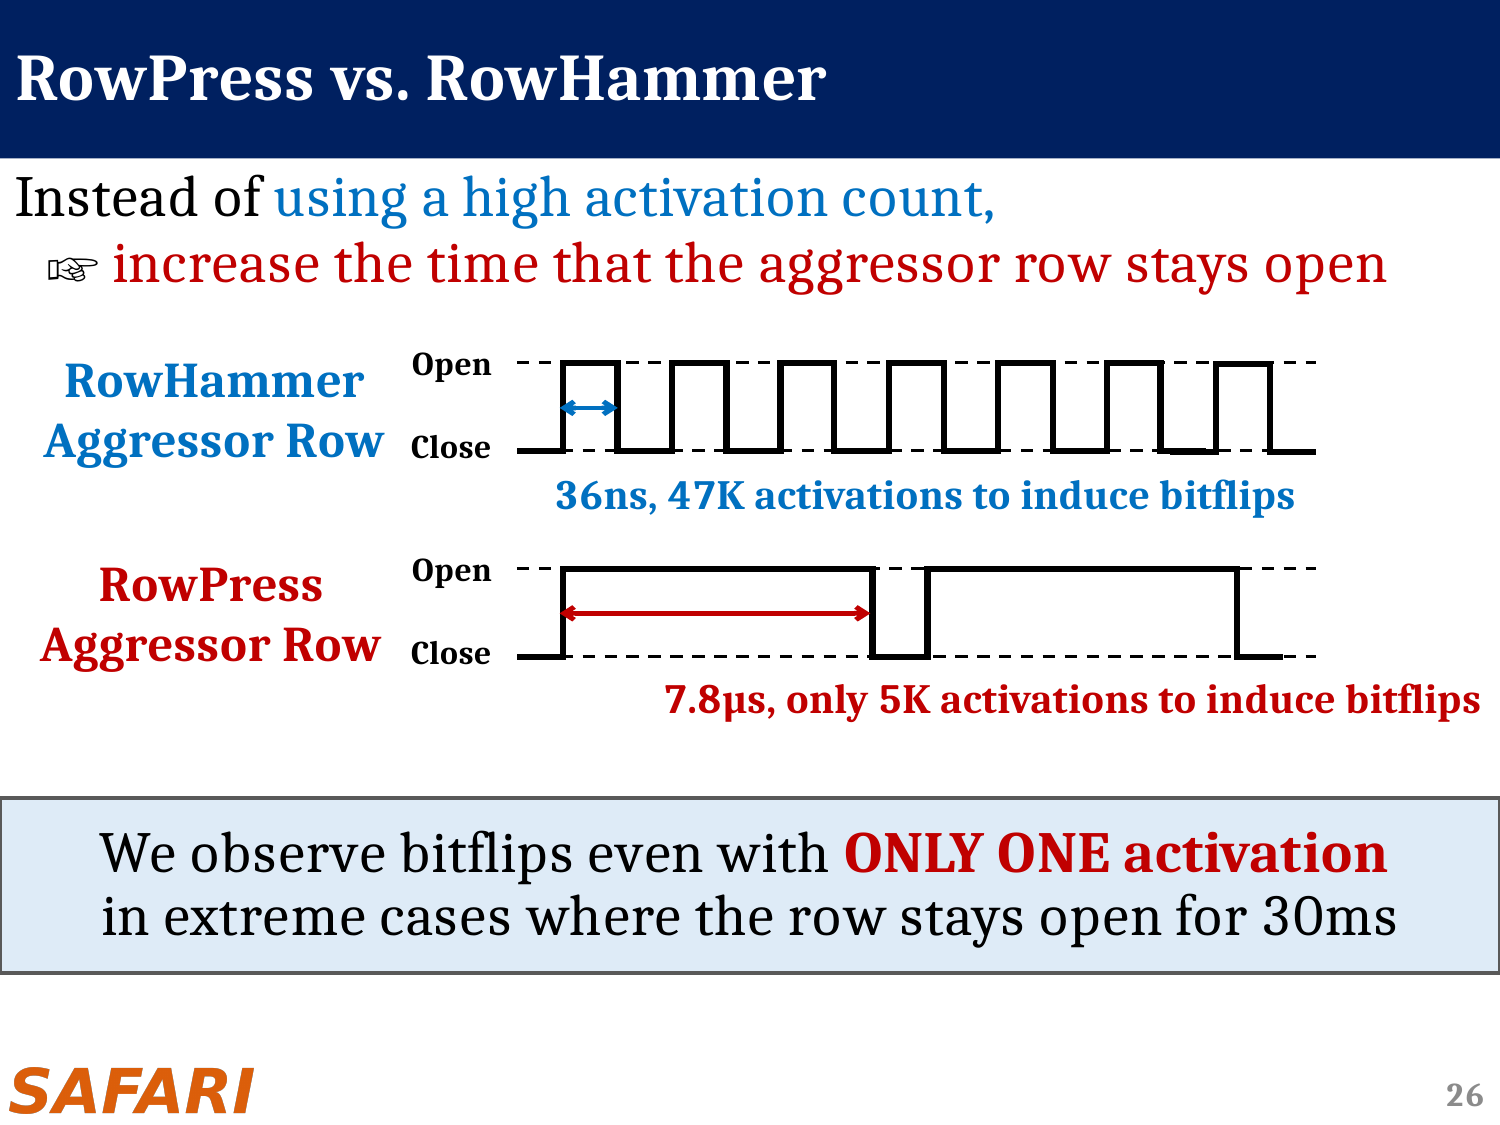

# RowPress vs. RowHammer
Instead of using a high activation count,
☞ increase the time that the aggressor row stays open

Open
RowHammer
Aggressor Row
Close
36ns, 47K activations to induce bitflips
7.8µs, only 5K activations to induce bitflips
Open
RowPress
Aggressor Row
Close
We observe bitflips even with ONLY ONE activation
in extreme cases where the row stays open for 30ms
26